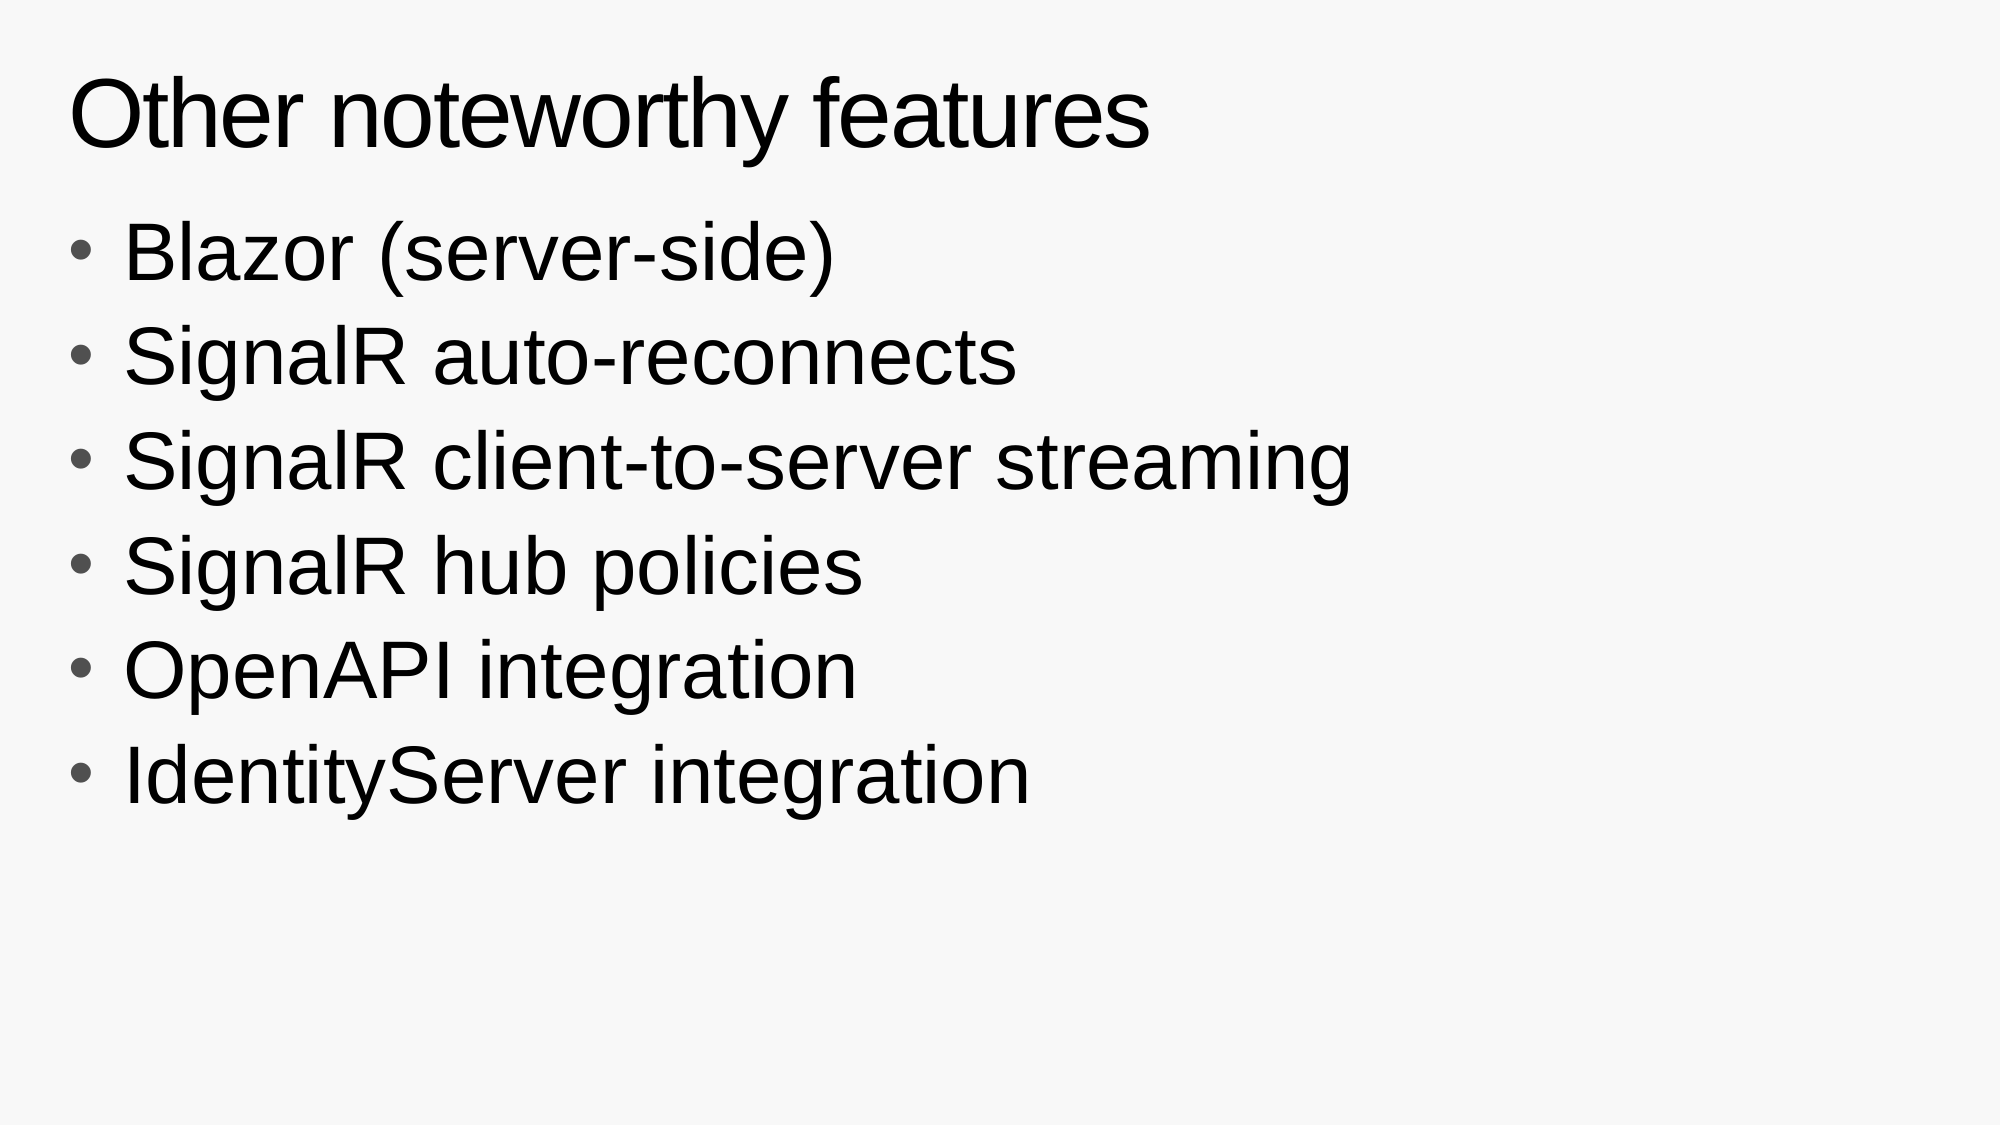

# Other noteworthy features
Blazor (server-side)
SignalR auto-reconnects
SignalR client-to-server streaming
SignalR hub policies
OpenAPI integration
IdentityServer integration